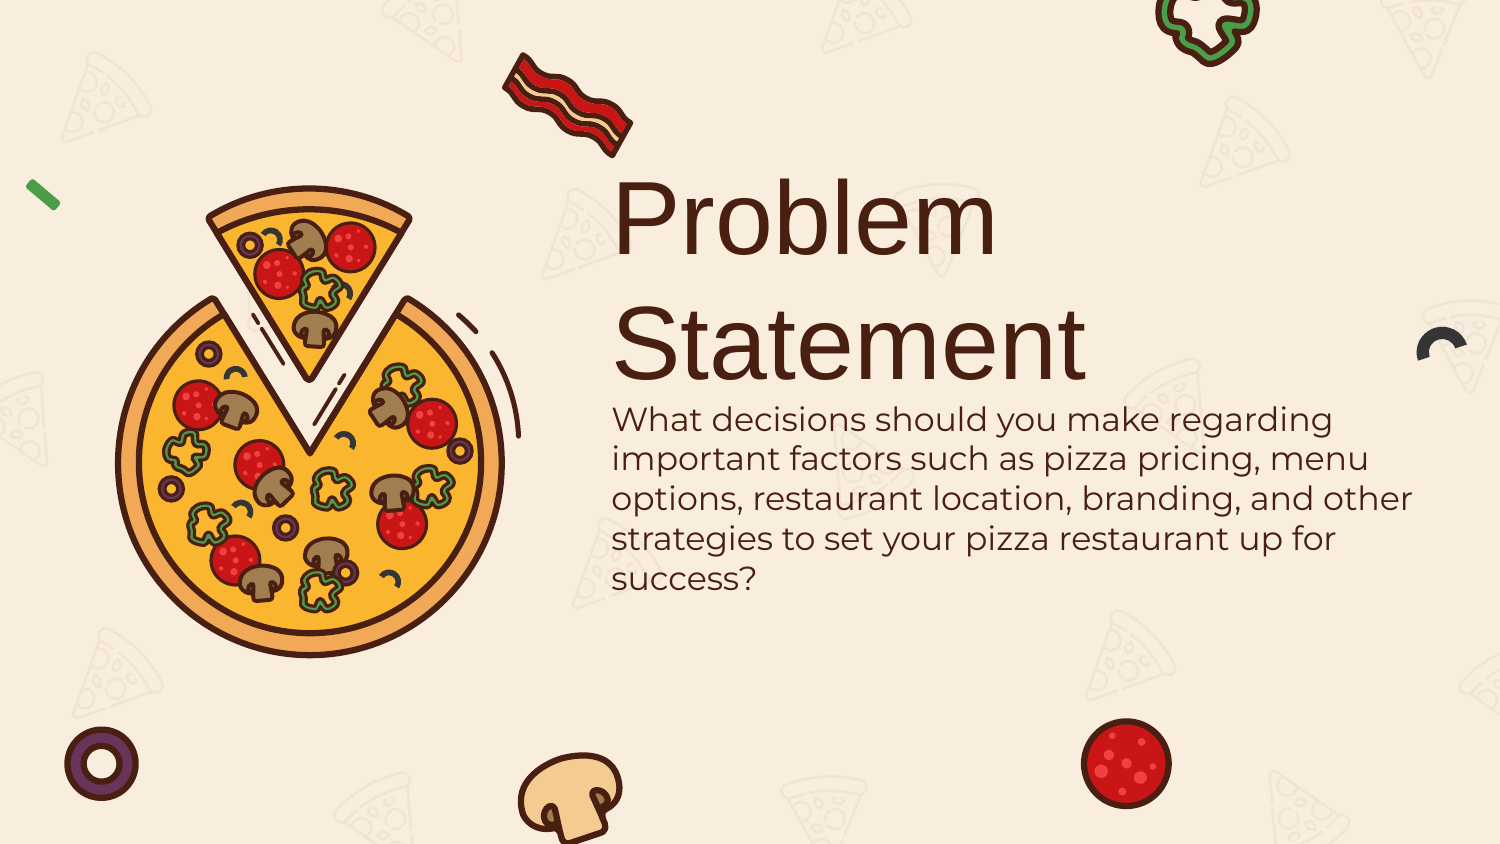

# Problem Statement
What decisions should you make regarding important factors such as pizza pricing, menu options, restaurant location, branding, and other strategies to set your pizza restaurant up for success?